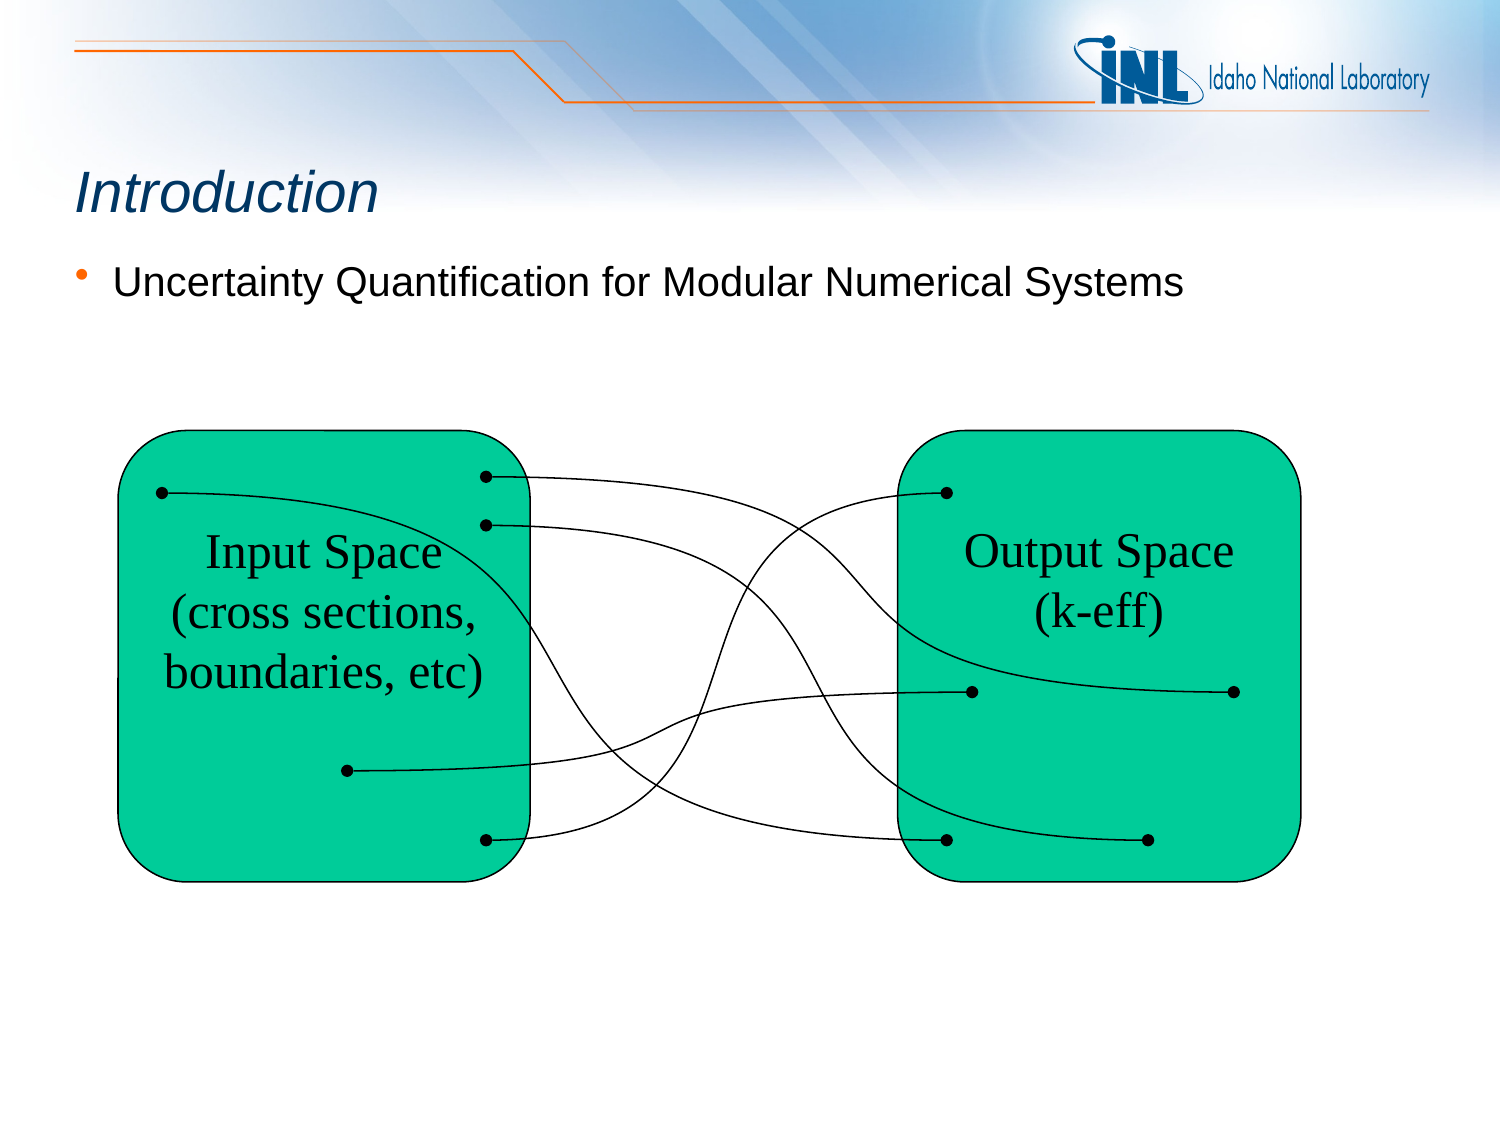

# Introduction
Uncertainty Quantification for Modular Numerical Systems

Input Space
(cross sections,
boundaries, etc)

Output Space
(k-eff)